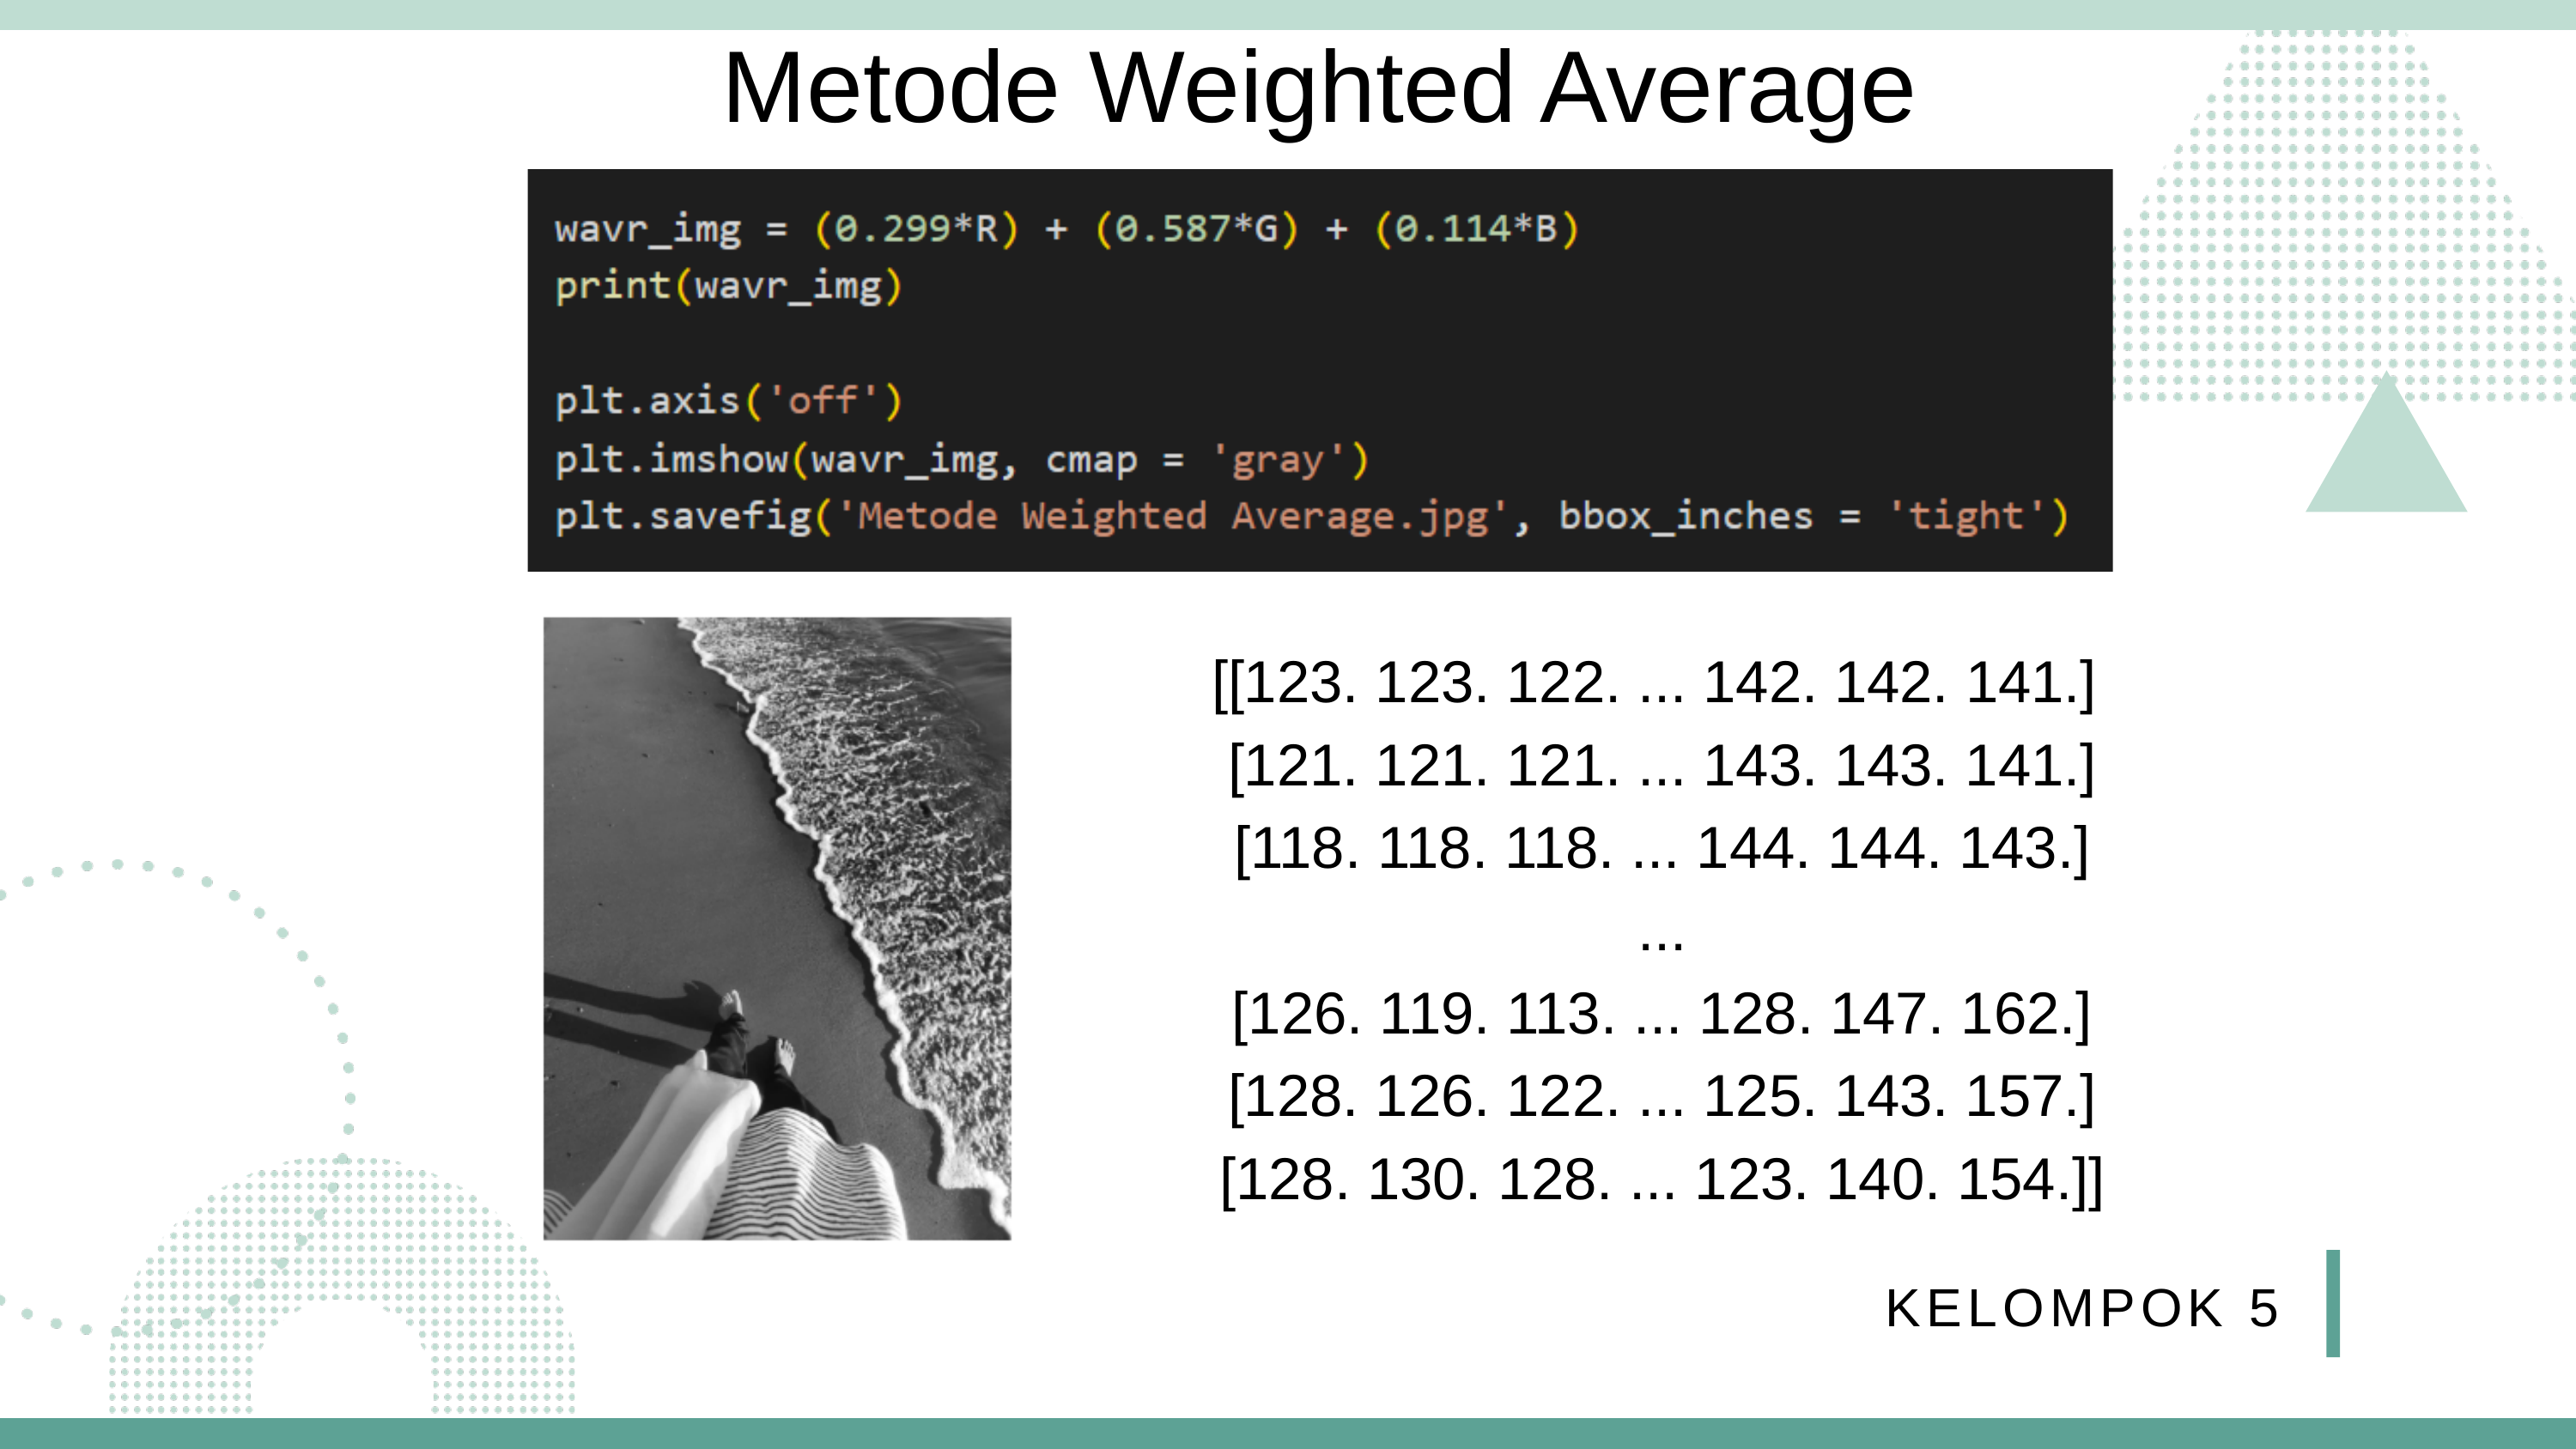

Metode Weighted Average

[[123. 123. 122. ... 142. 142. 141.]
 [121. 121. 121. ... 143. 143. 141.]
 [118. 118. 118. ... 144. 144. 143.]
 ...
 [126. 119. 113. ... 128. 147. 162.]
 [128. 126. 122. ... 125. 143. 157.]
 [128. 130. 128. ... 123. 140. 154.]]

KELOMPOK 5